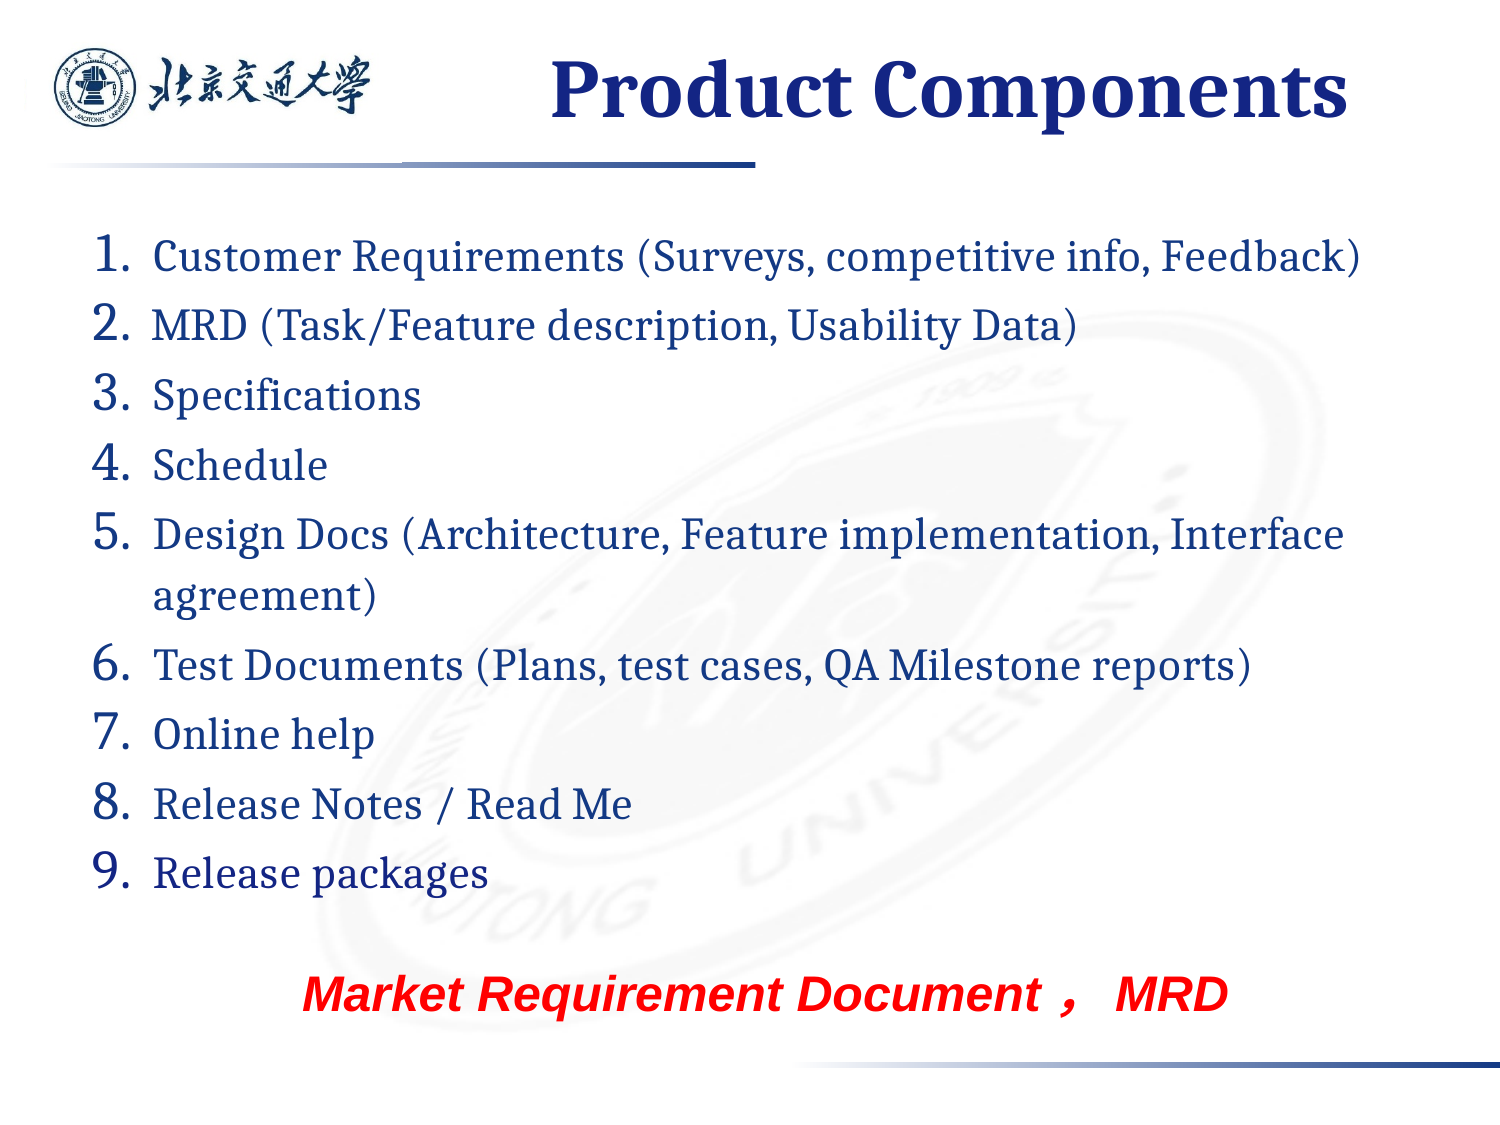

# Product Components
Customer Requirements (Surveys, competitive info, Feedback)
MRD (Task/Feature description, Usability Data)
Specifications
Schedule
Design Docs (Architecture, Feature implementation, Interface agreement)
Test Documents (Plans, test cases, QA Milestone reports)
Online help
Release Notes / Read Me
Release packages
Market Requirement Document，MRD